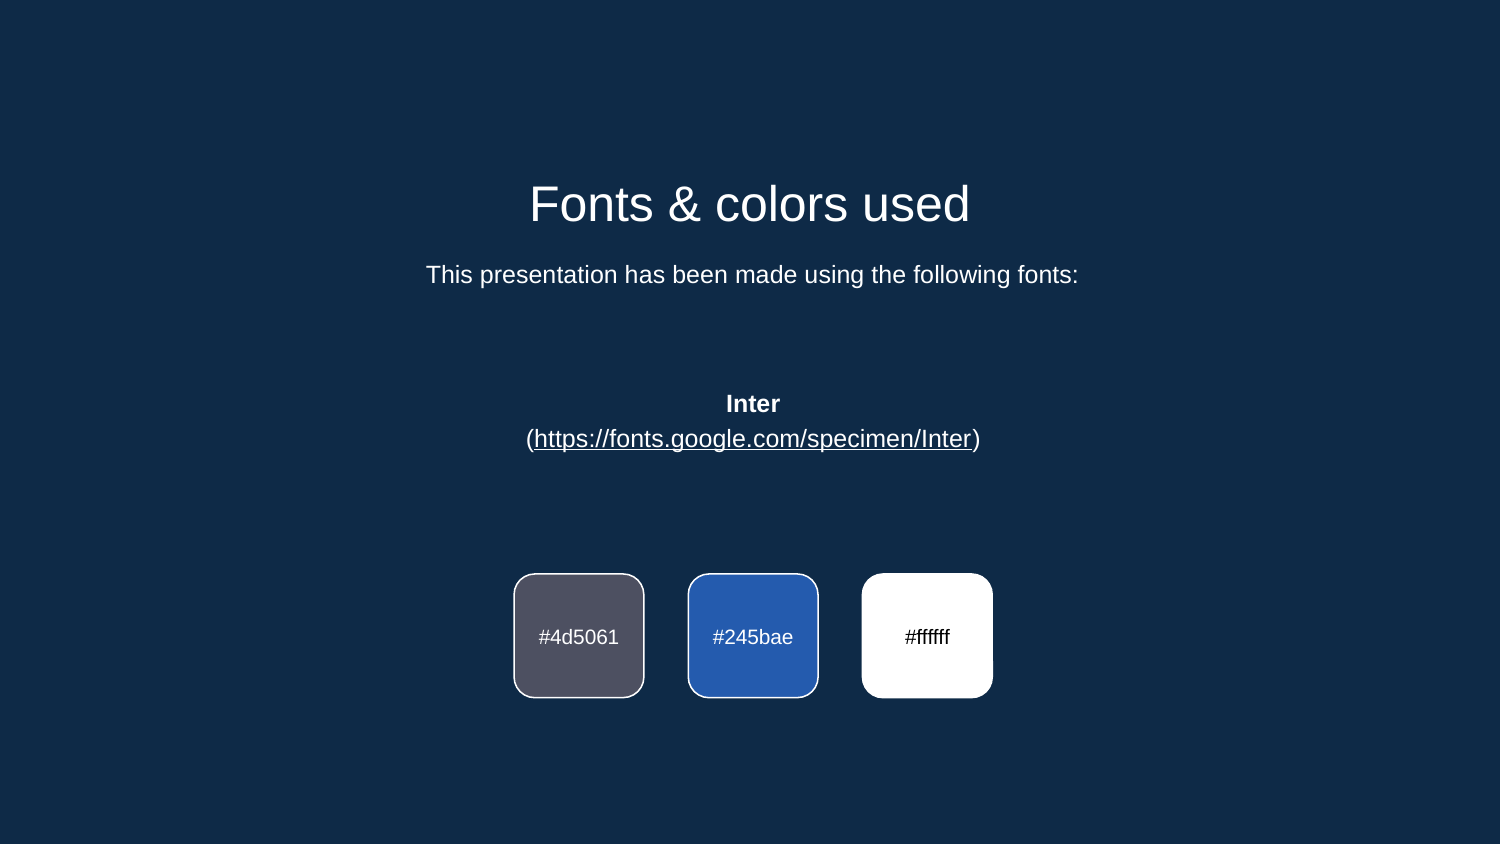

Fonts & colors used
This presentation has been made using the following fonts:

Inter
(https://fonts.google.com/specimen/Inter)

#4d5061
#245bae
#ffffff